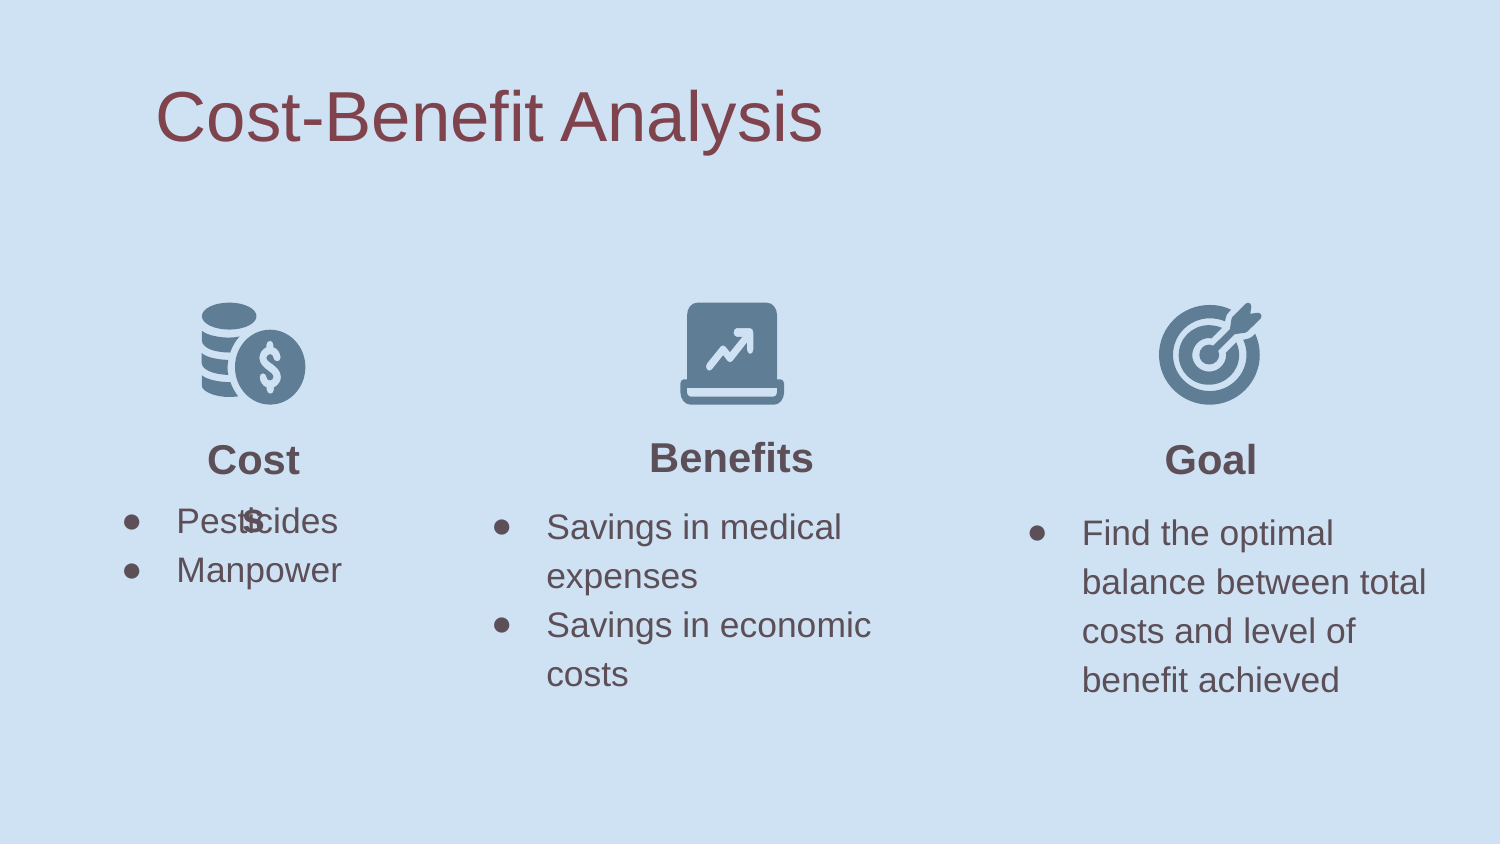

Cost-Benefit Analysis

Benefits

Costs

Goal

Pesticides
Manpower

Savings in medical expenses
Savings in economic costs

Find the optimal balance between total costs and level of benefit achieved